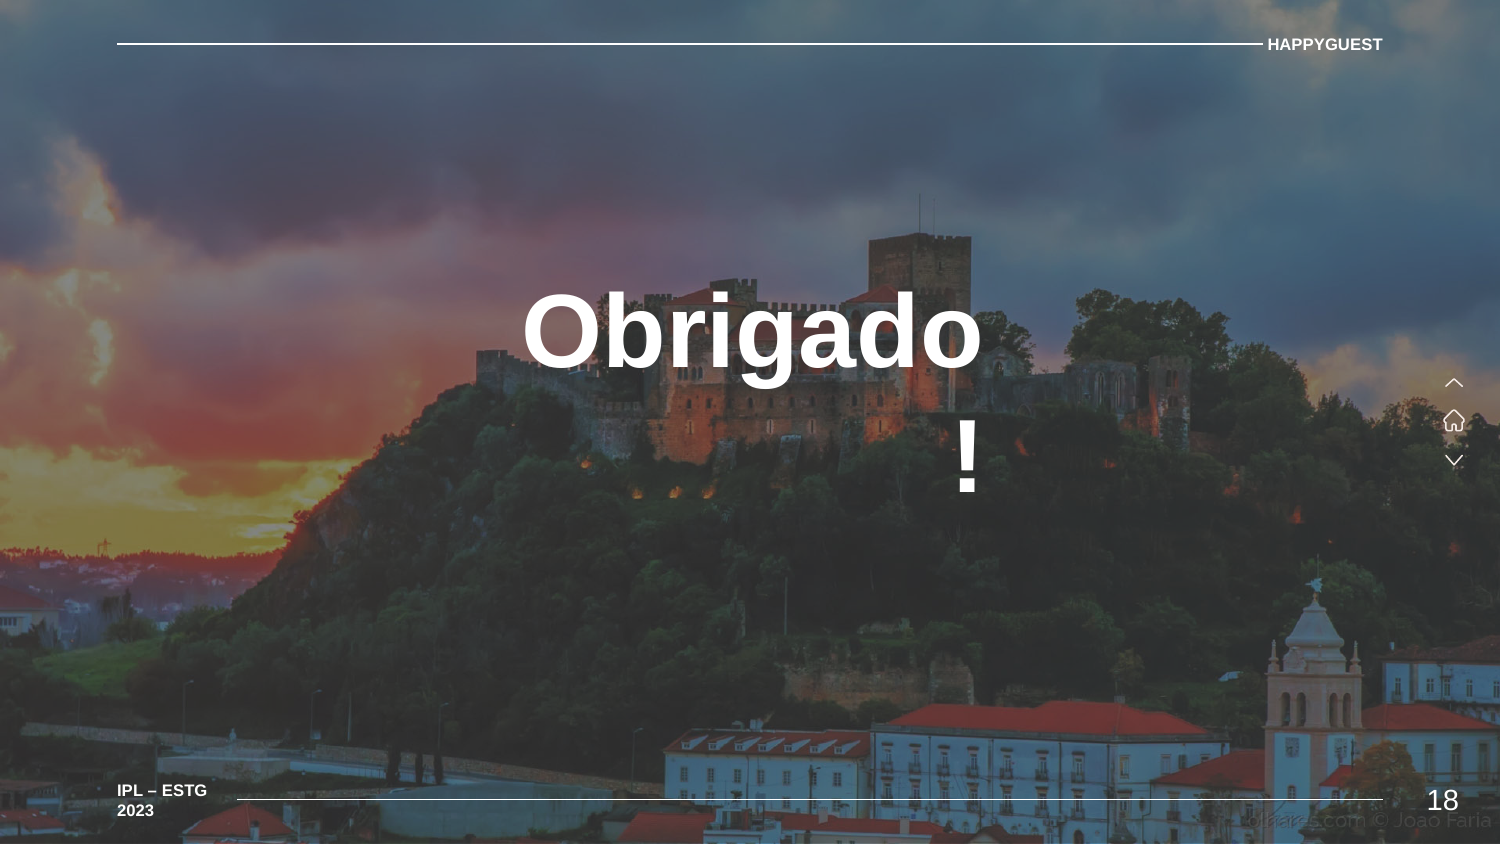

HAPPYGUEST
# Obrigado!

18
IPL – ESTG 2023